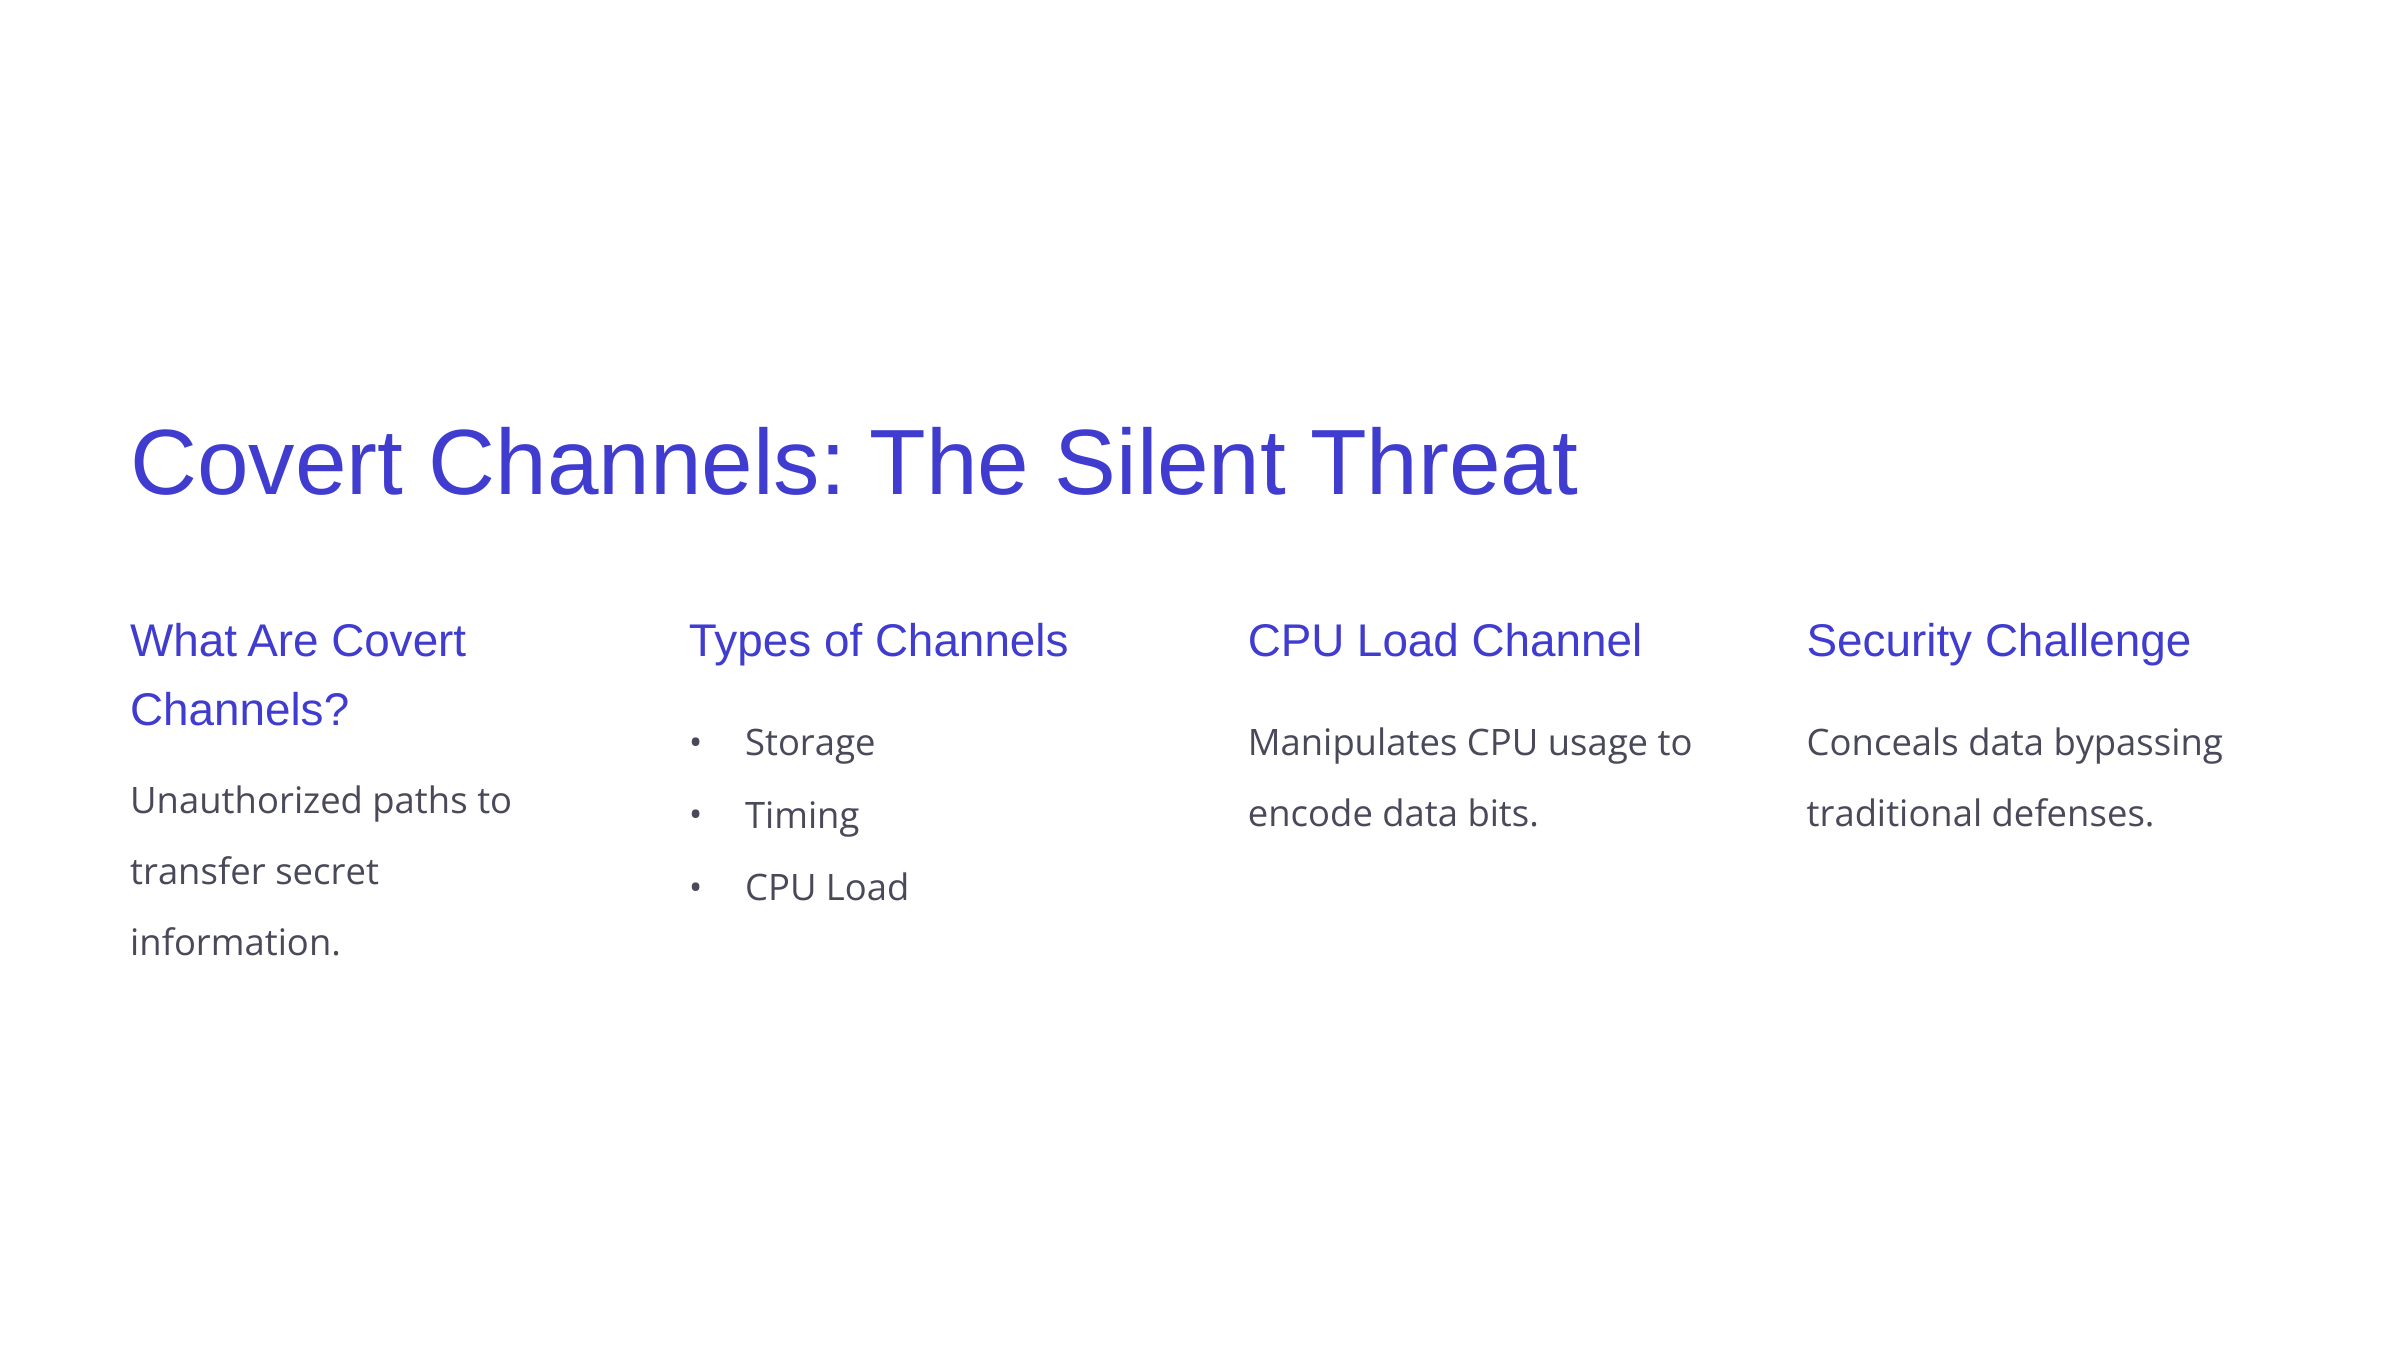

Covert Channels: The Silent Threat
What Are Covert Channels?
Types of Channels
CPU Load Channel
Security Challenge
Storage
Manipulates CPU usage to encode data bits.
Conceals data bypassing traditional defenses.
Unauthorized paths to transfer secret information.
Timing
CPU Load